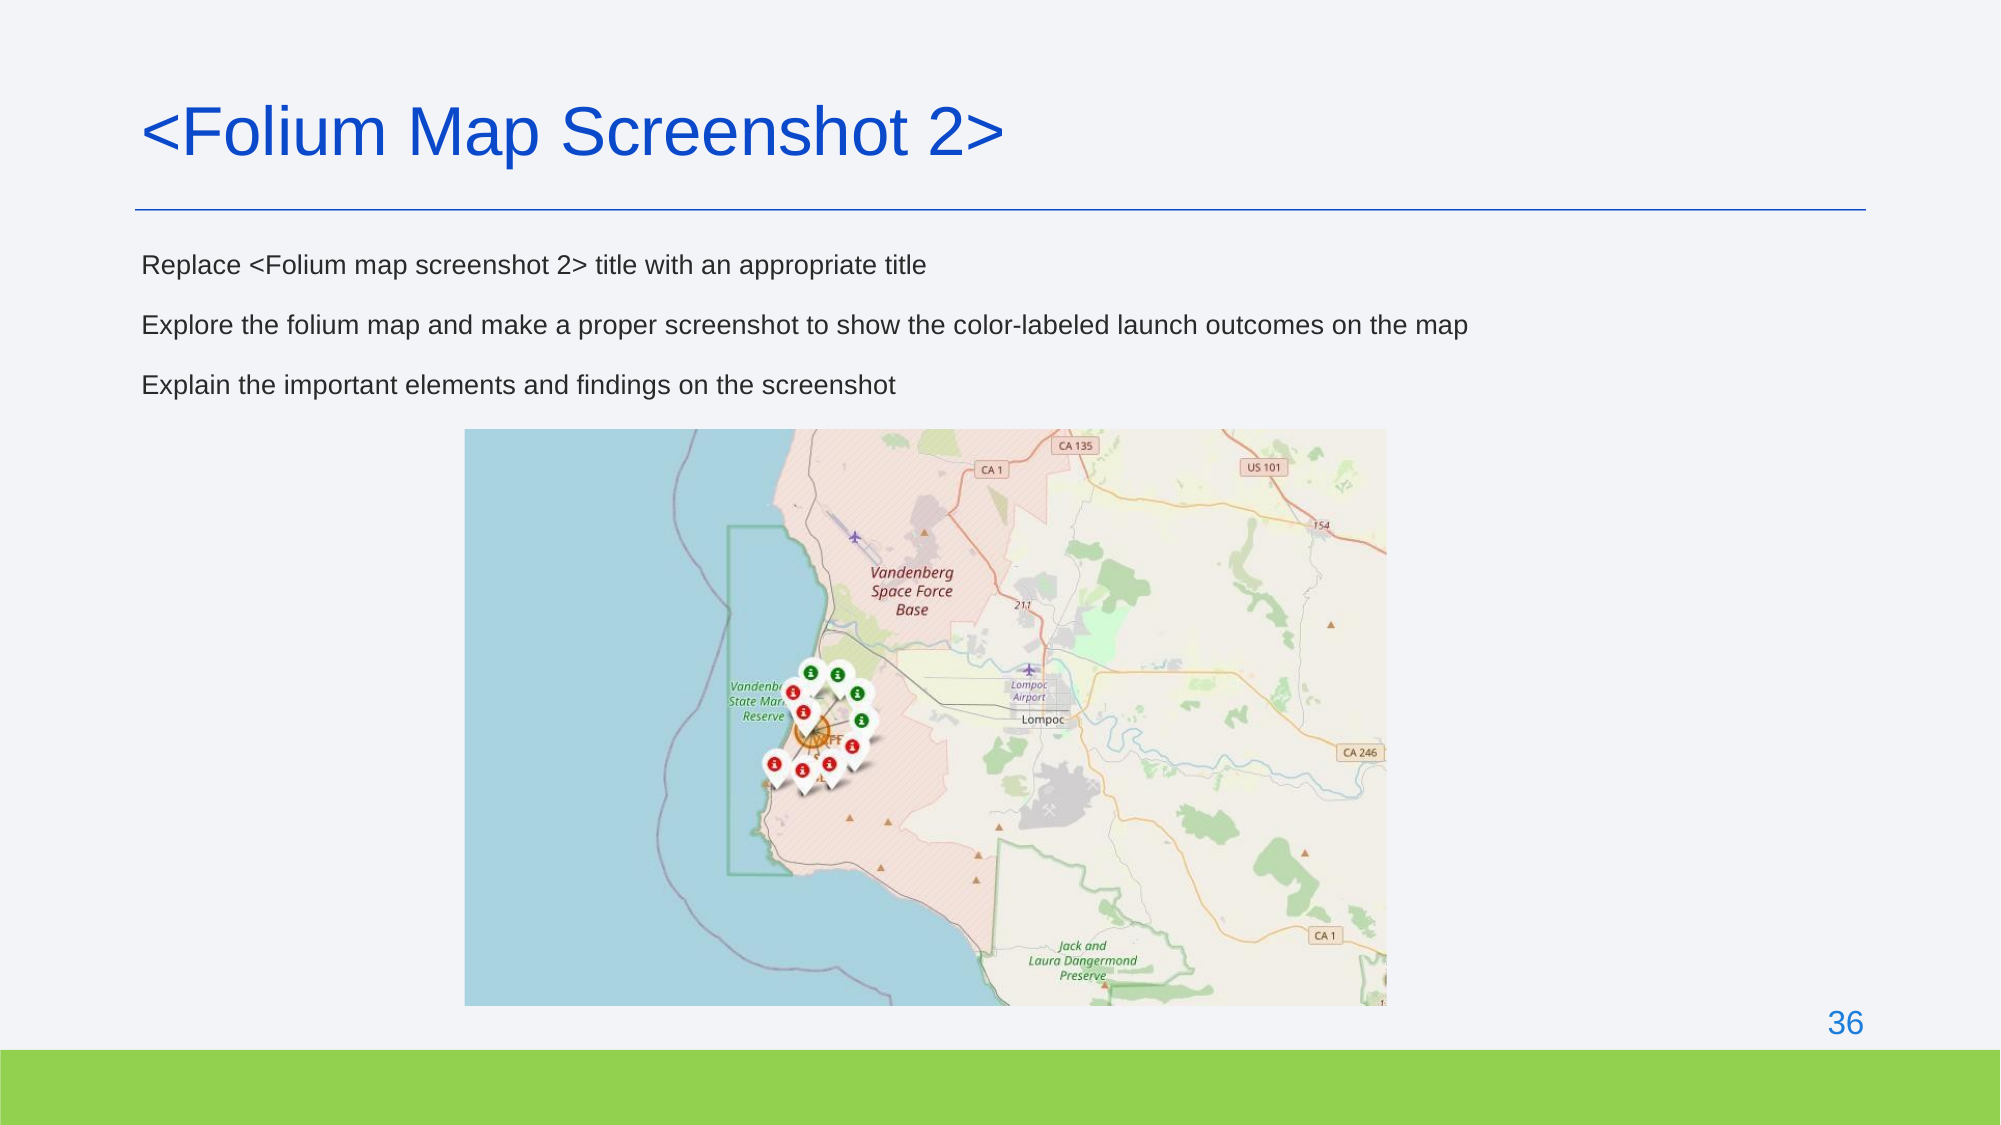

<Folium Map Screenshot 2>
Replace <Folium map screenshot 2> title with an appropriate title
Explore the folium map and make a proper screenshot to show the color-labeled launch outcomes on the map
Explain the important elements and findings on the screenshot

36